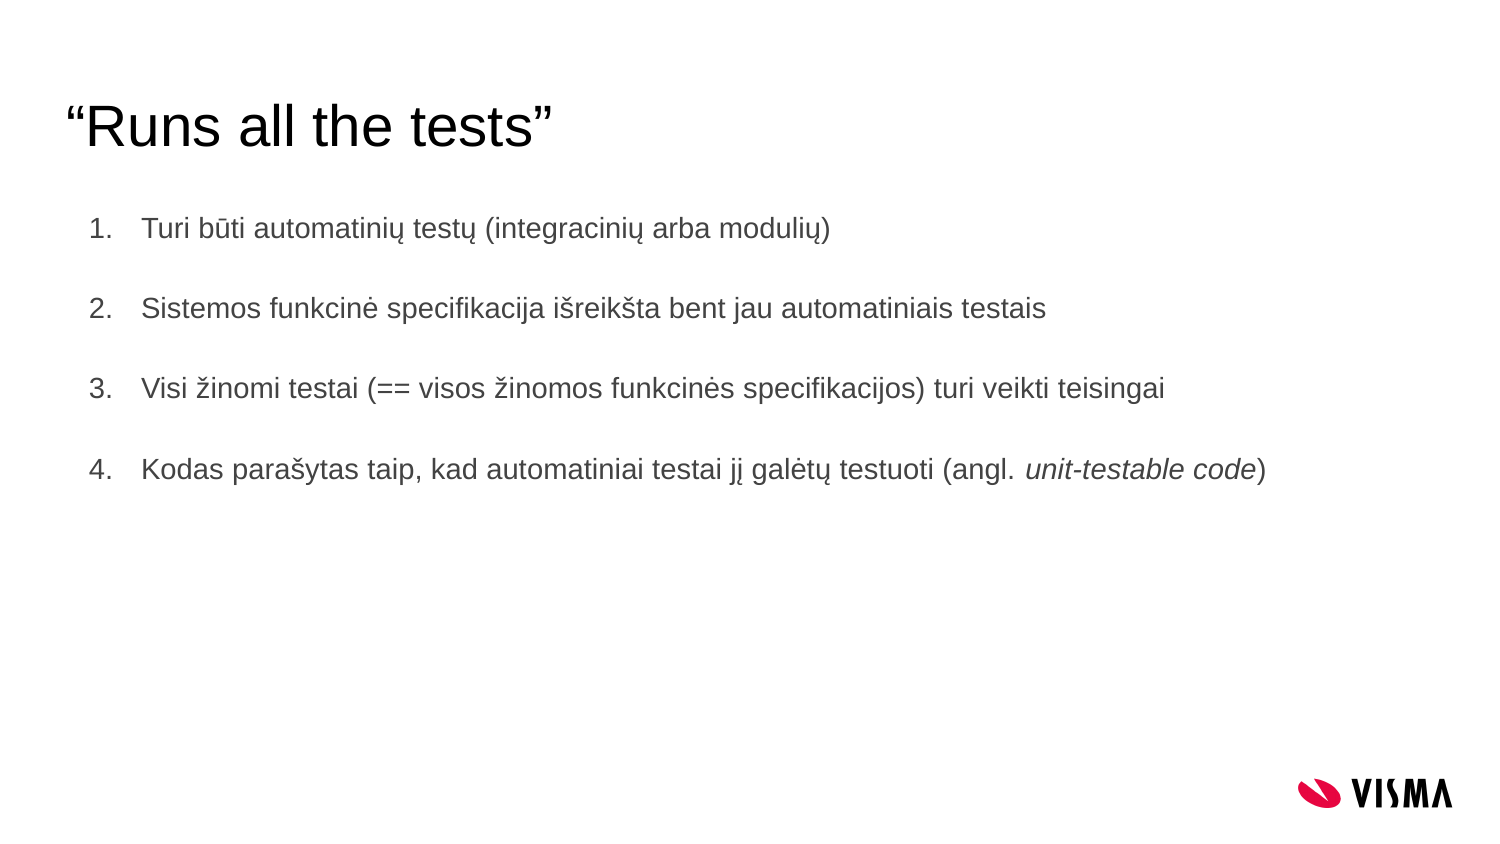

# “Runs all the tests”
Turi būti automatinių testų (integracinių arba modulių)

Sistemos funkcinė specifikacija išreikšta bent jau automatiniais testais

Visi žinomi testai (== visos žinomos funkcinės specifikacijos) turi veikti teisingai

Kodas parašytas taip, kad automatiniai testai jį galėtų testuoti (angl. unit-testable code)